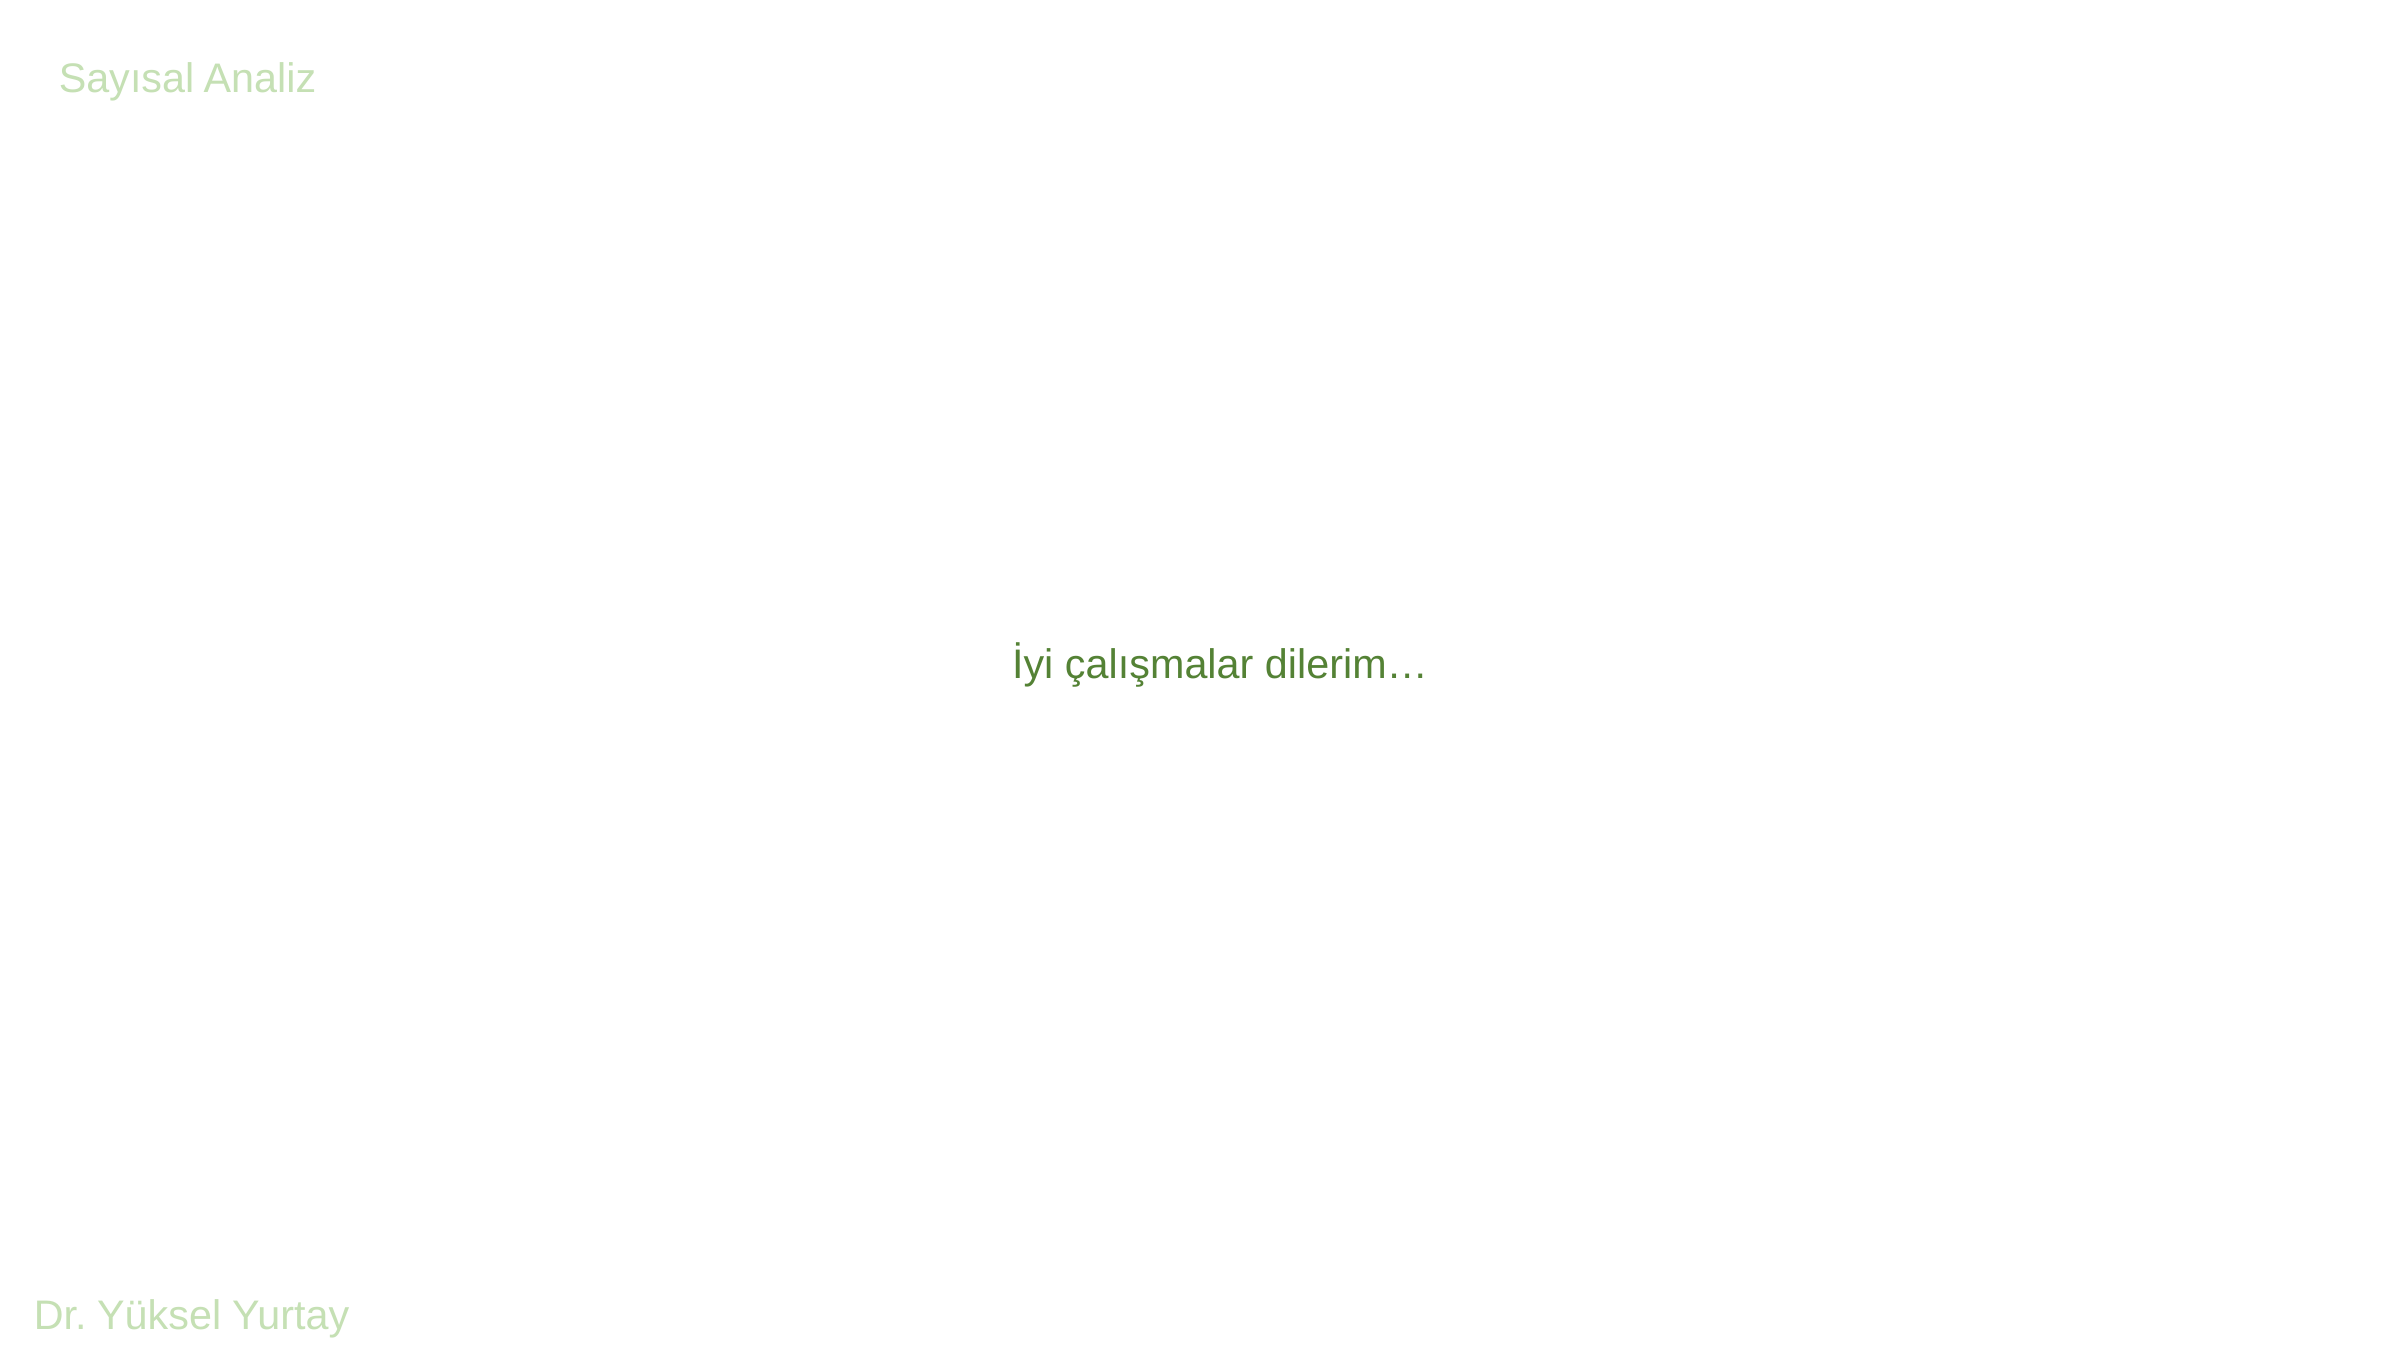

Sayısal Analiz
İyi çalışmalar dilerim…
Dr. Yüksel Yurtay